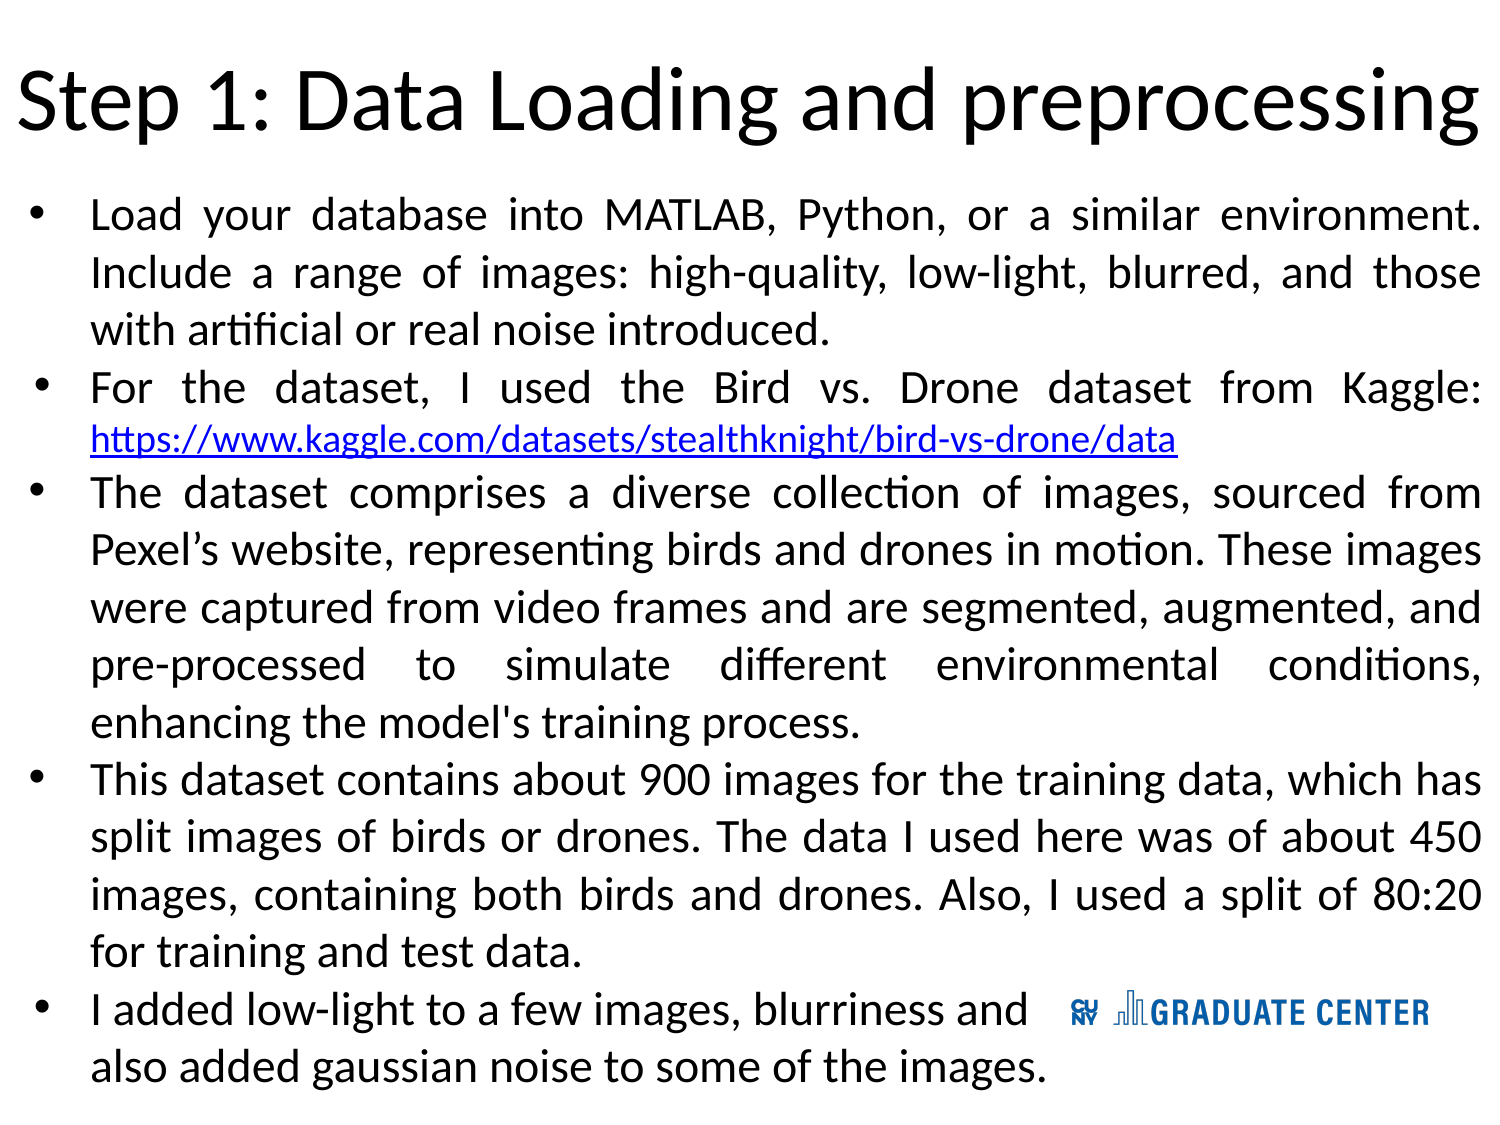

# Step 1: Data Loading and preprocessing
Load your database into MATLAB, Python, or a similar environment. Include a range of images: high-quality, low-light, blurred, and those with artificial or real noise introduced.
For the dataset, I used the Bird vs. Drone dataset from Kaggle:
https://www.kaggle.com/datasets/stealthknight/bird-vs-drone/data
The dataset comprises a diverse collection of images, sourced from Pexel’s website, representing birds and drones in motion. These images were captured from video frames and are segmented, augmented, and pre-processed to simulate different environmental conditions, enhancing the model's training process.
This dataset contains about 900 images for the training data, which has split images of birds or drones. The data I used here was of about 450 images, containing both birds and drones. Also, I used a split of 80:20 for training and test data.
I added low-light to a few images, blurriness and
also added gaussian noise to some of the images.